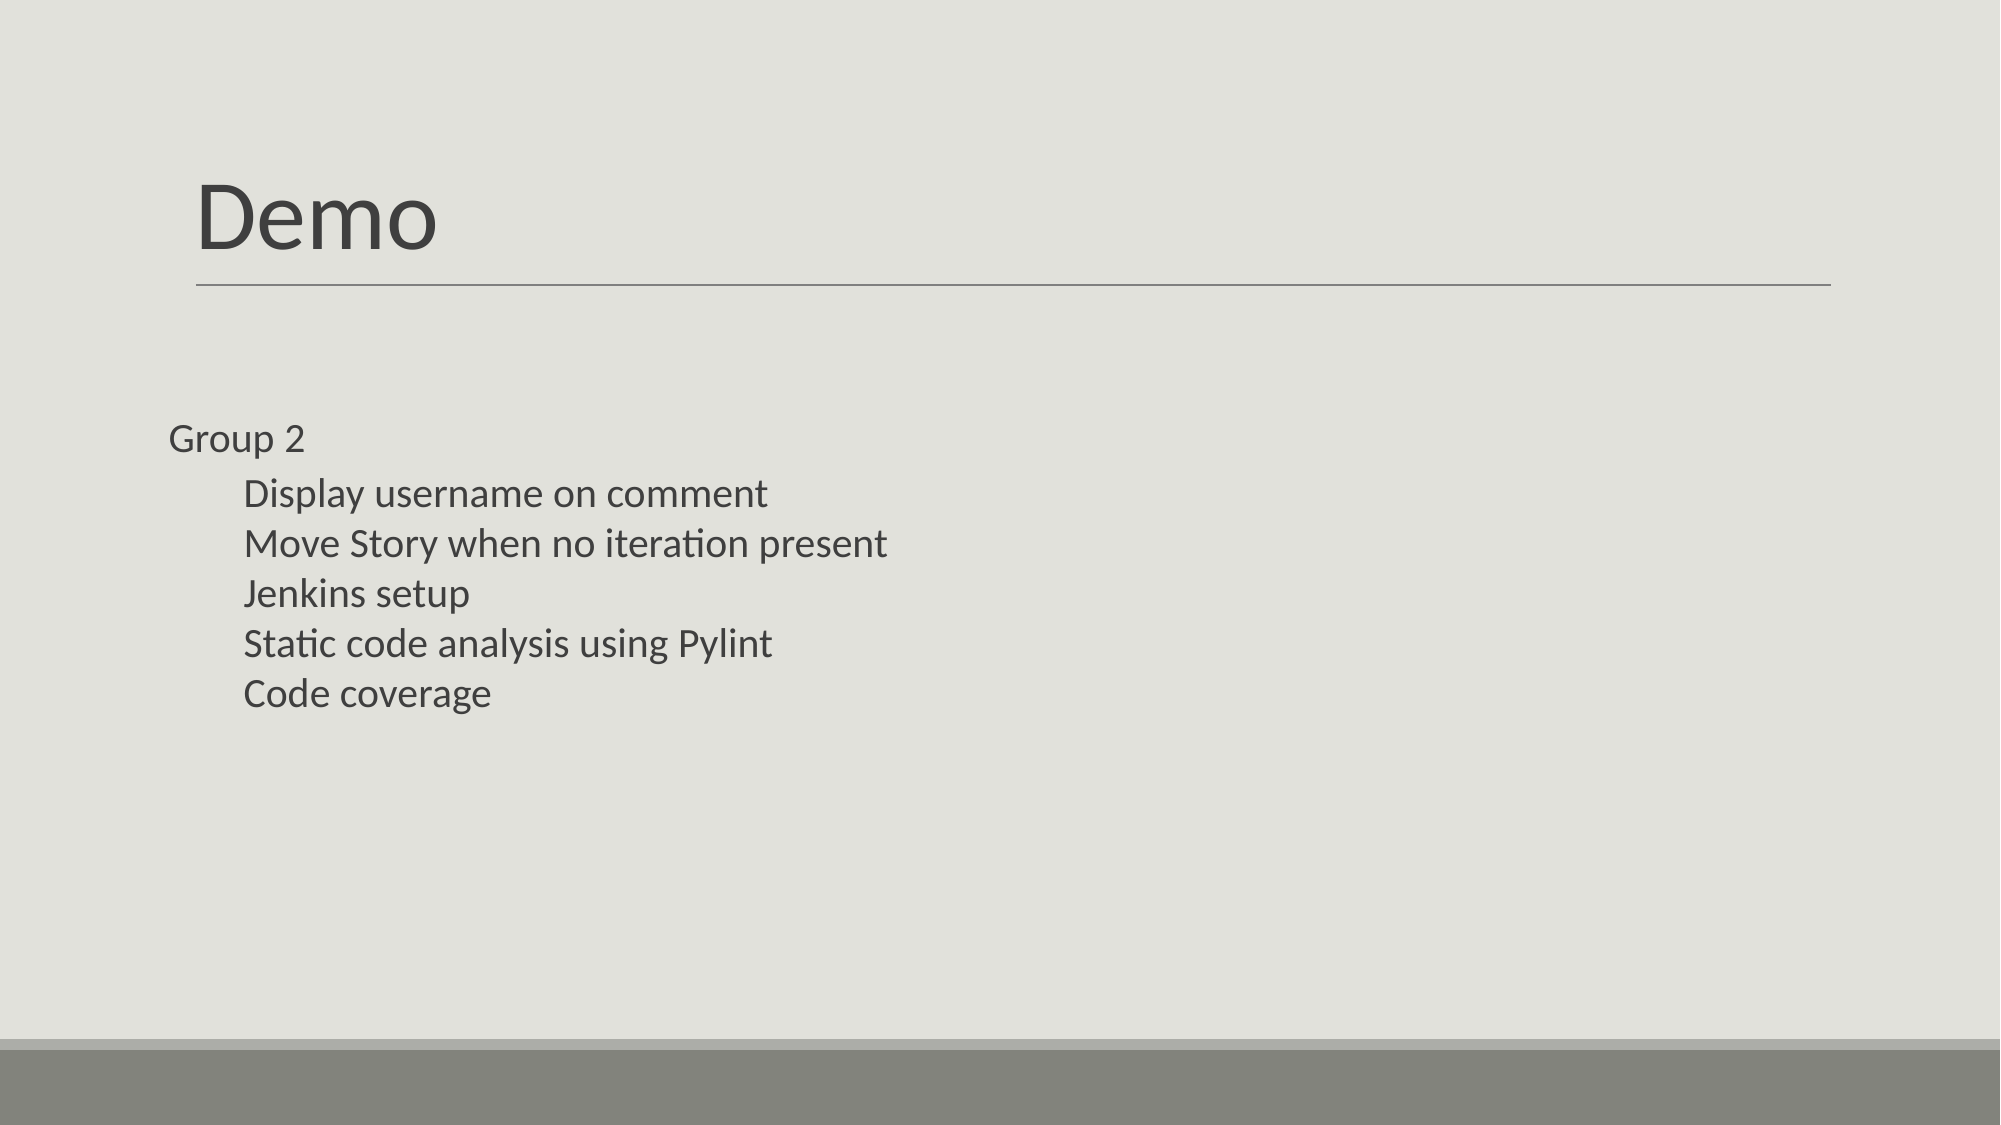

# Demo

Group 2
Display username on comment
Move Story when no iteration present
Jenkins setup
Static code analysis using Pylint
Code coverage